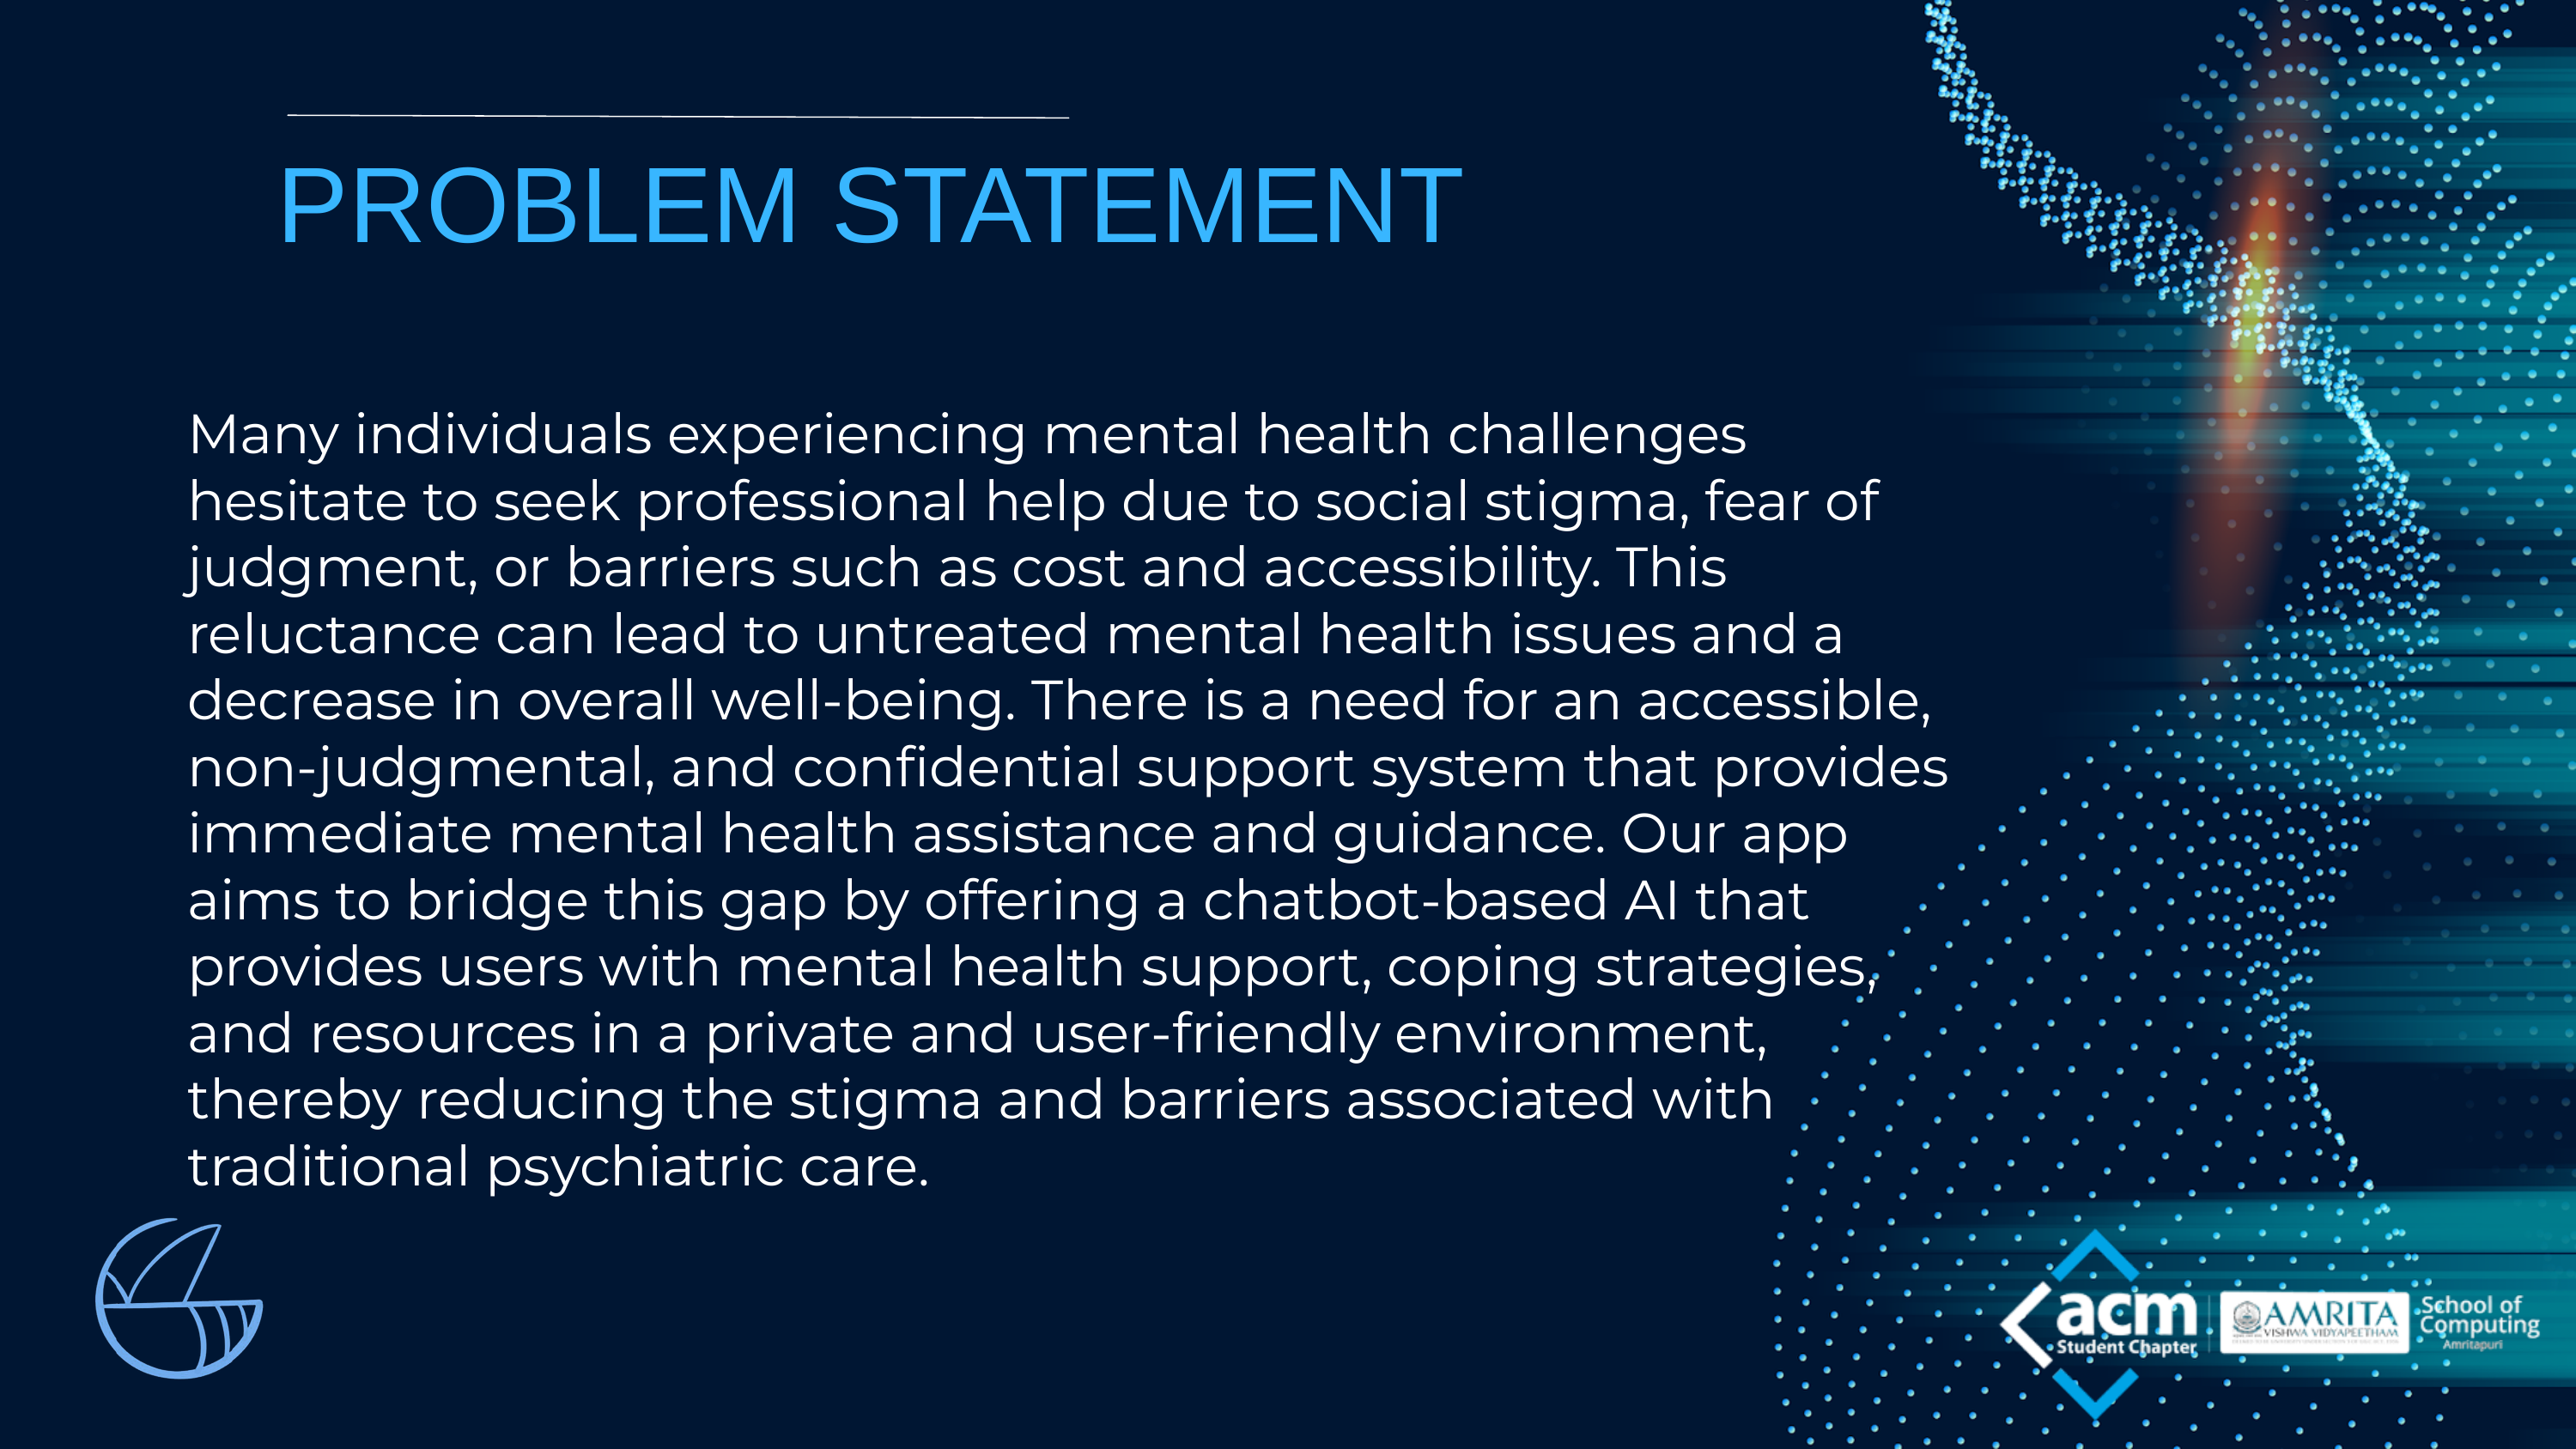

PROBLEM STATEMENT
Many individuals experiencing mental health challenges hesitate to seek professional help due to social stigma, fear of judgment, or barriers such as cost and accessibility. This reluctance can lead to untreated mental health issues and a decrease in overall well-being. There is a need for an accessible, non-judgmental, and confidential support system that provides immediate mental health assistance and guidance. Our app aims to bridge this gap by offering a chatbot-based AI that provides users with mental health support, coping strategies, and resources in a private and user-friendly environment, thereby reducing the stigma and barriers associated with traditional psychiatric care.